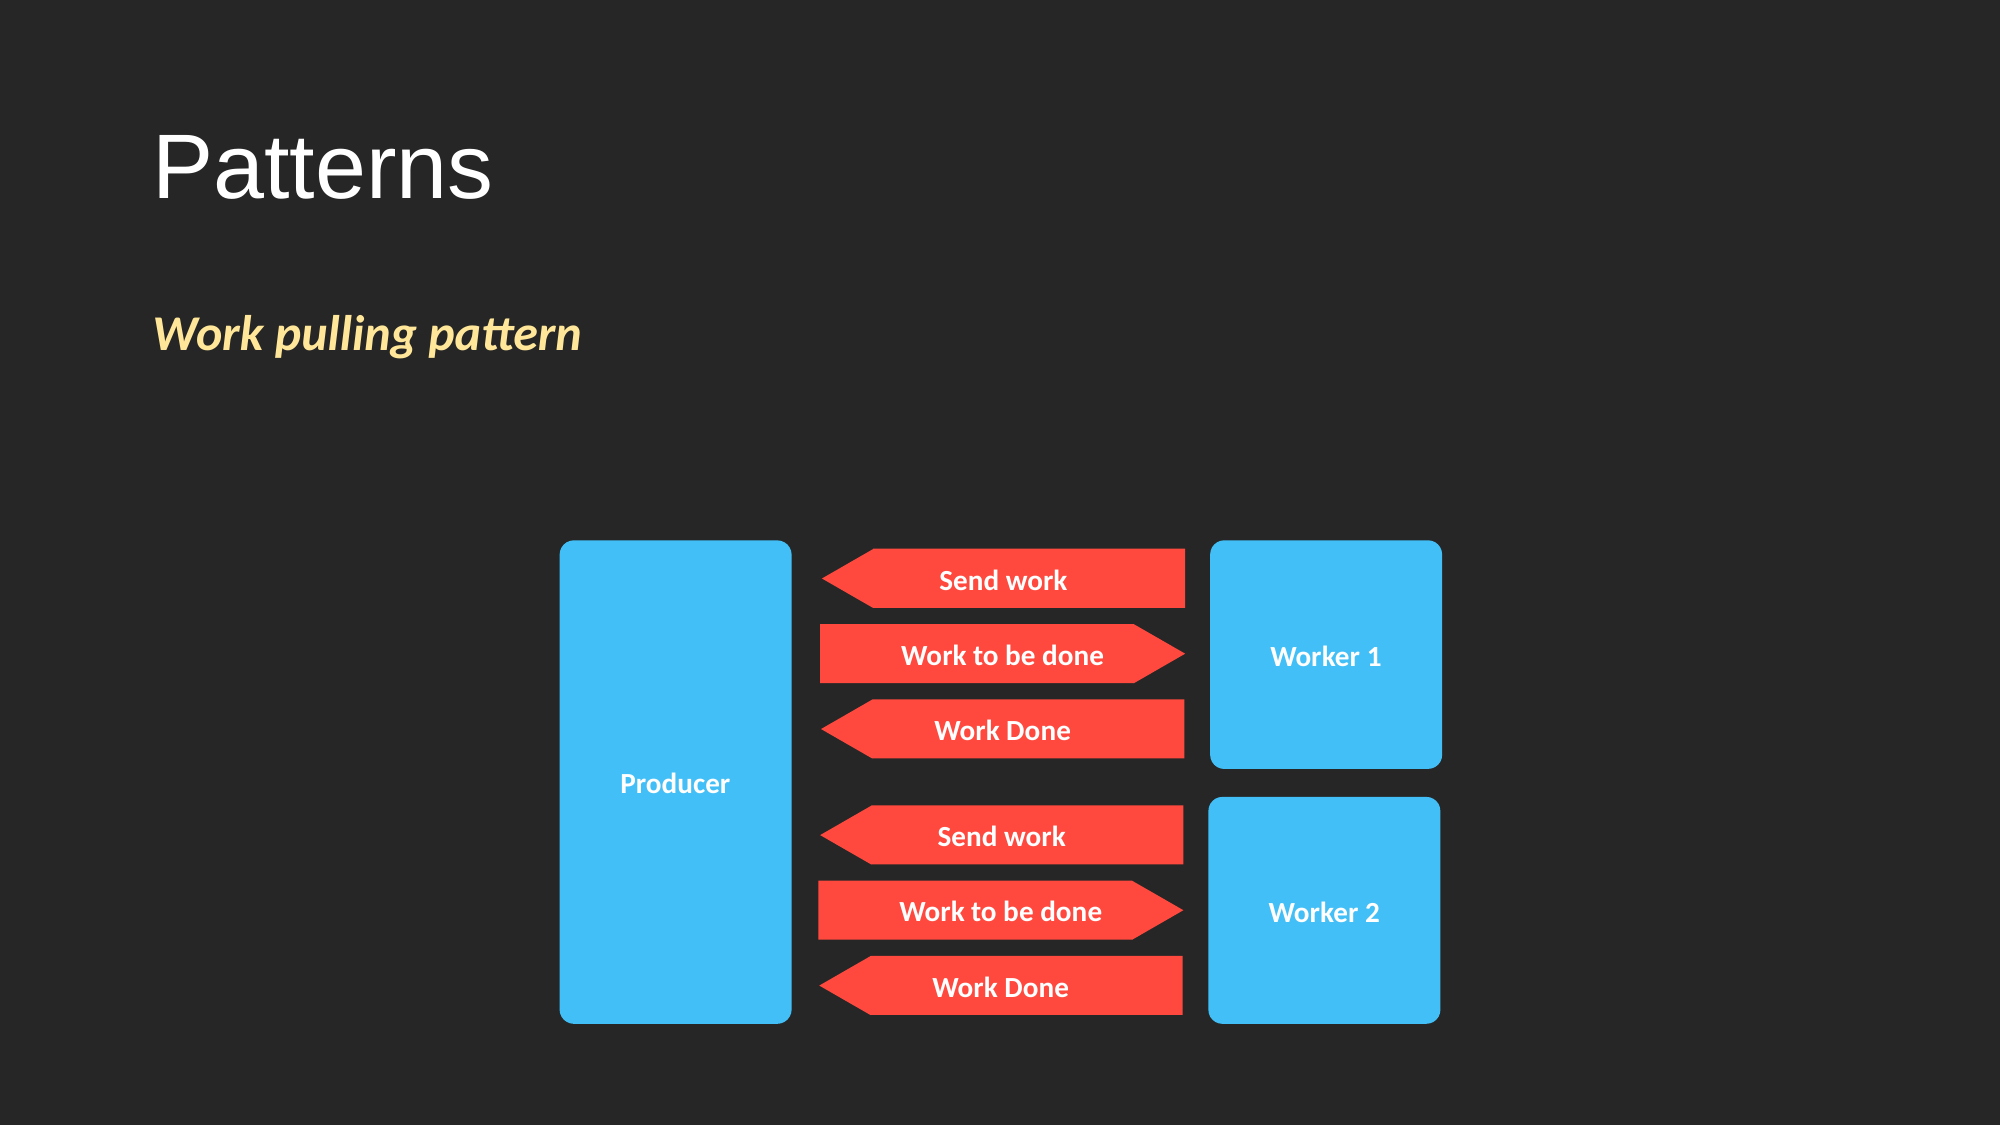

# Patterns
Work pulling pattern
Producer
Worker 1
Send work
Work to be done
Work Done
Worker 2
Send work
Work to be done
Work Done